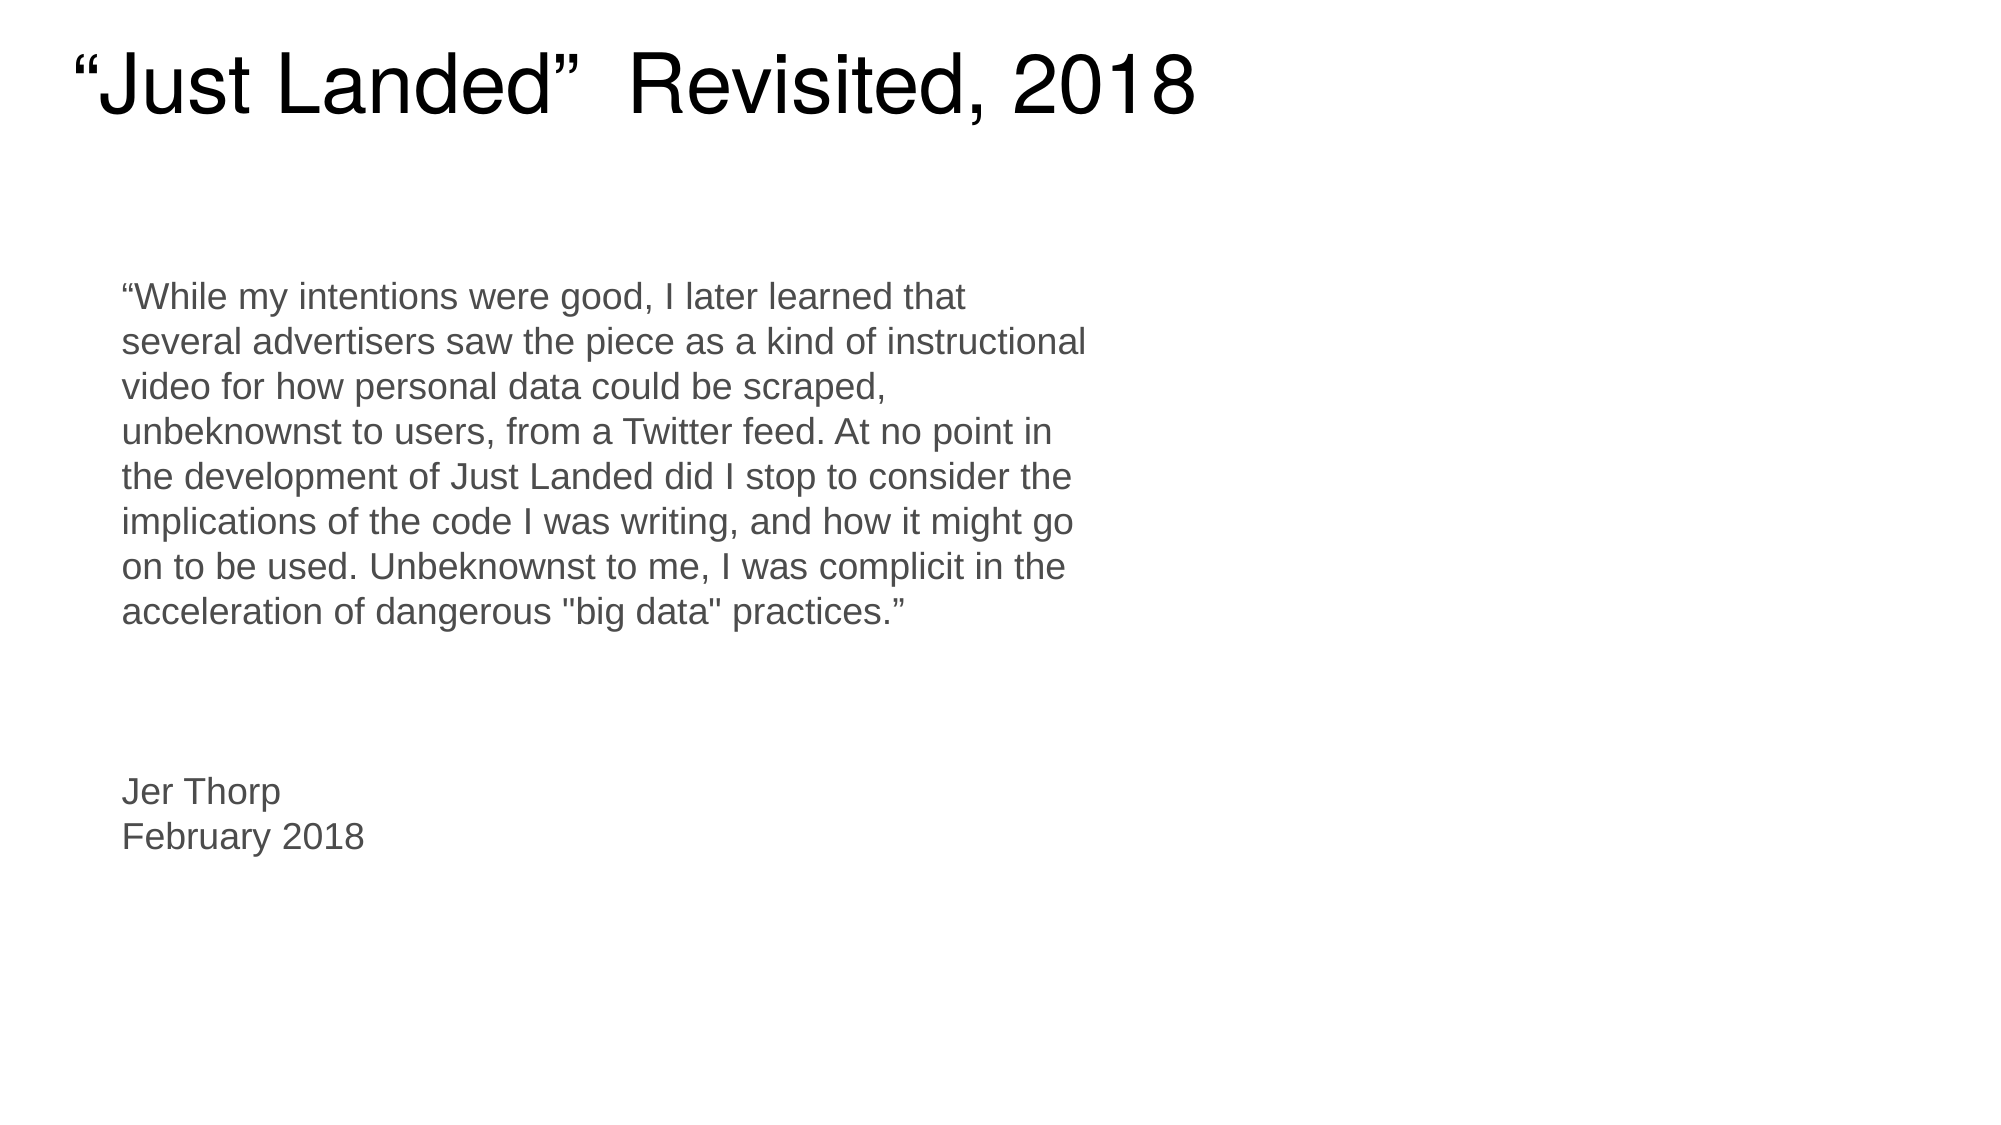

“Just Landed”  Revisited, 2018
“While my intentions were good, I later learned that several advertisers saw the piece as a kind of instructional video for how personal data could be scraped, unbeknownst to users, from a Twitter feed. At no point in the development of Just Landed did I stop to consider the implications of the code I was writing, and how it might go on to be used. Unbeknownst to me, I was complicit in the acceleration of dangerous "big data" practices.”

Jer Thorp
February 2018